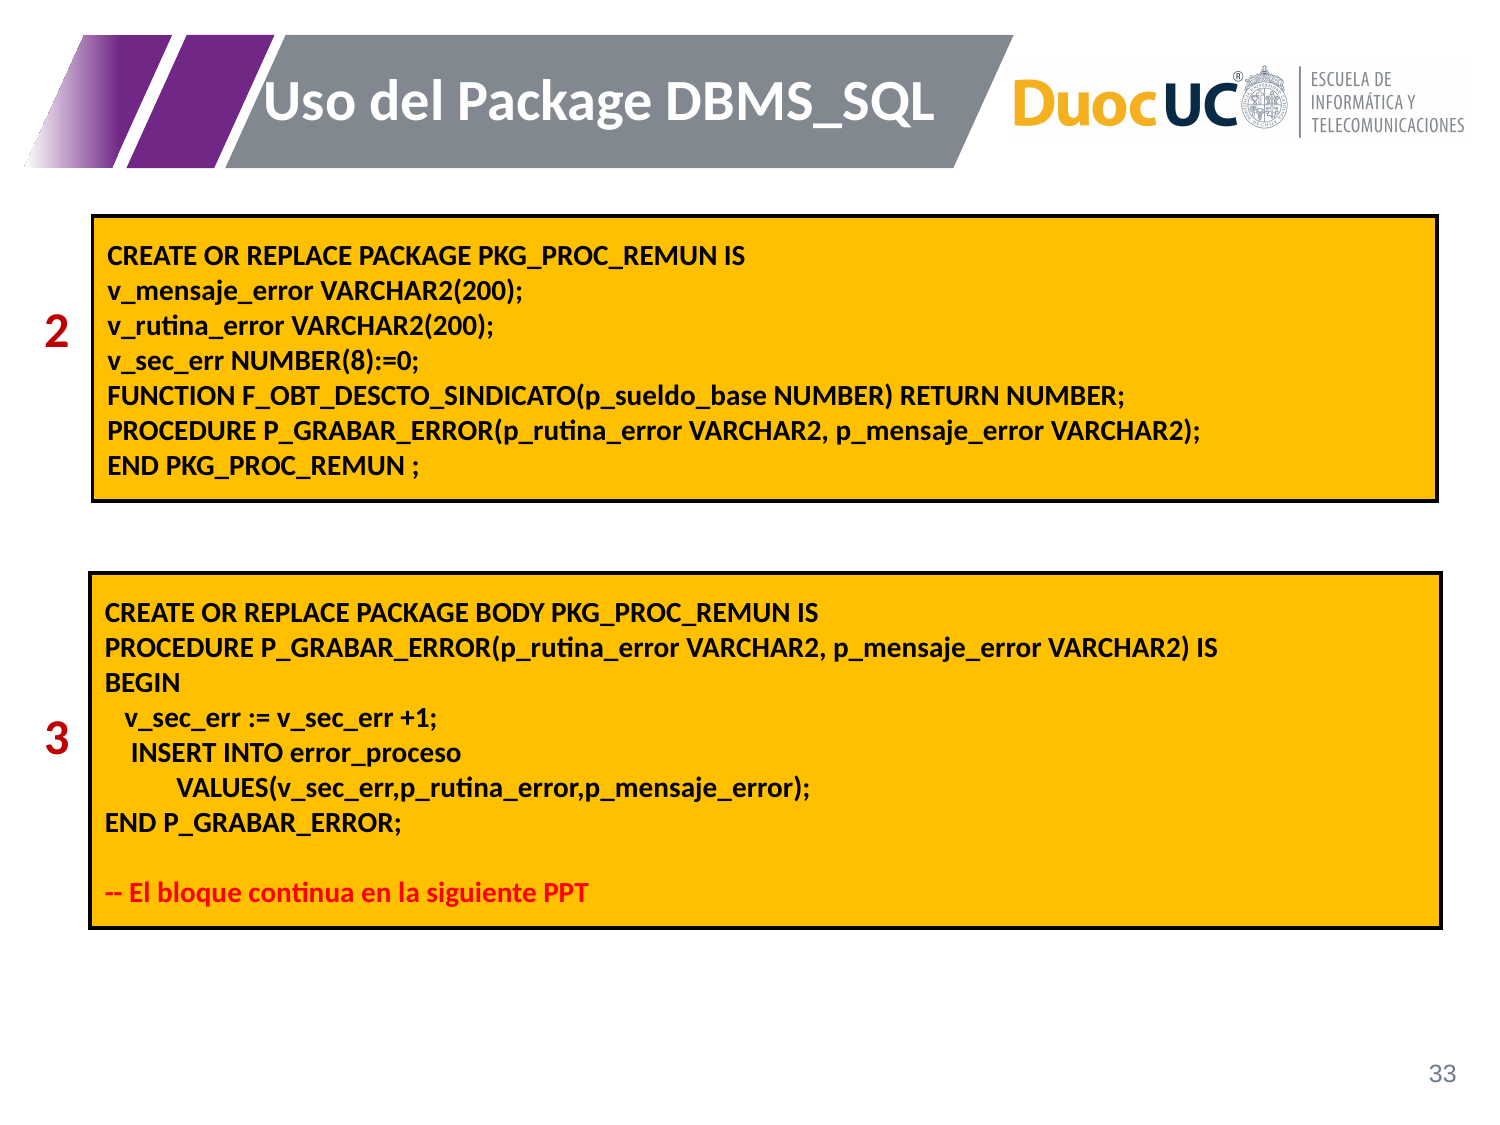

# Uso del Package DBMS_SQL

CREATE OR REPLACE PACKAGE PKG_PROC_REMUN IS
v_mensaje_error VARCHAR2(200);
v_rutina_error VARCHAR2(200);
v_sec_err NUMBER(8):=0;
FUNCTION F_OBT_DESCTO_SINDICATO(p_sueldo_base NUMBER) RETURN NUMBER;
PROCEDURE P_GRABAR_ERROR(p_rutina_error VARCHAR2, p_mensaje_error VARCHAR2);
END PKG_PROC_REMUN ;

2

CREATE OR REPLACE PACKAGE BODY PKG_PROC_REMUN IS
PROCEDURE P_GRABAR_ERROR(p_rutina_error VARCHAR2, p_mensaje_error VARCHAR2) IS
BEGIN
   v_sec_err := v_sec_err +1;
    INSERT INTO error_proceso
           VALUES(v_sec_err,p_rutina_error,p_mensaje_error);
END P_GRABAR_ERROR;

-- El bloque continua en la siguiente PPT

3